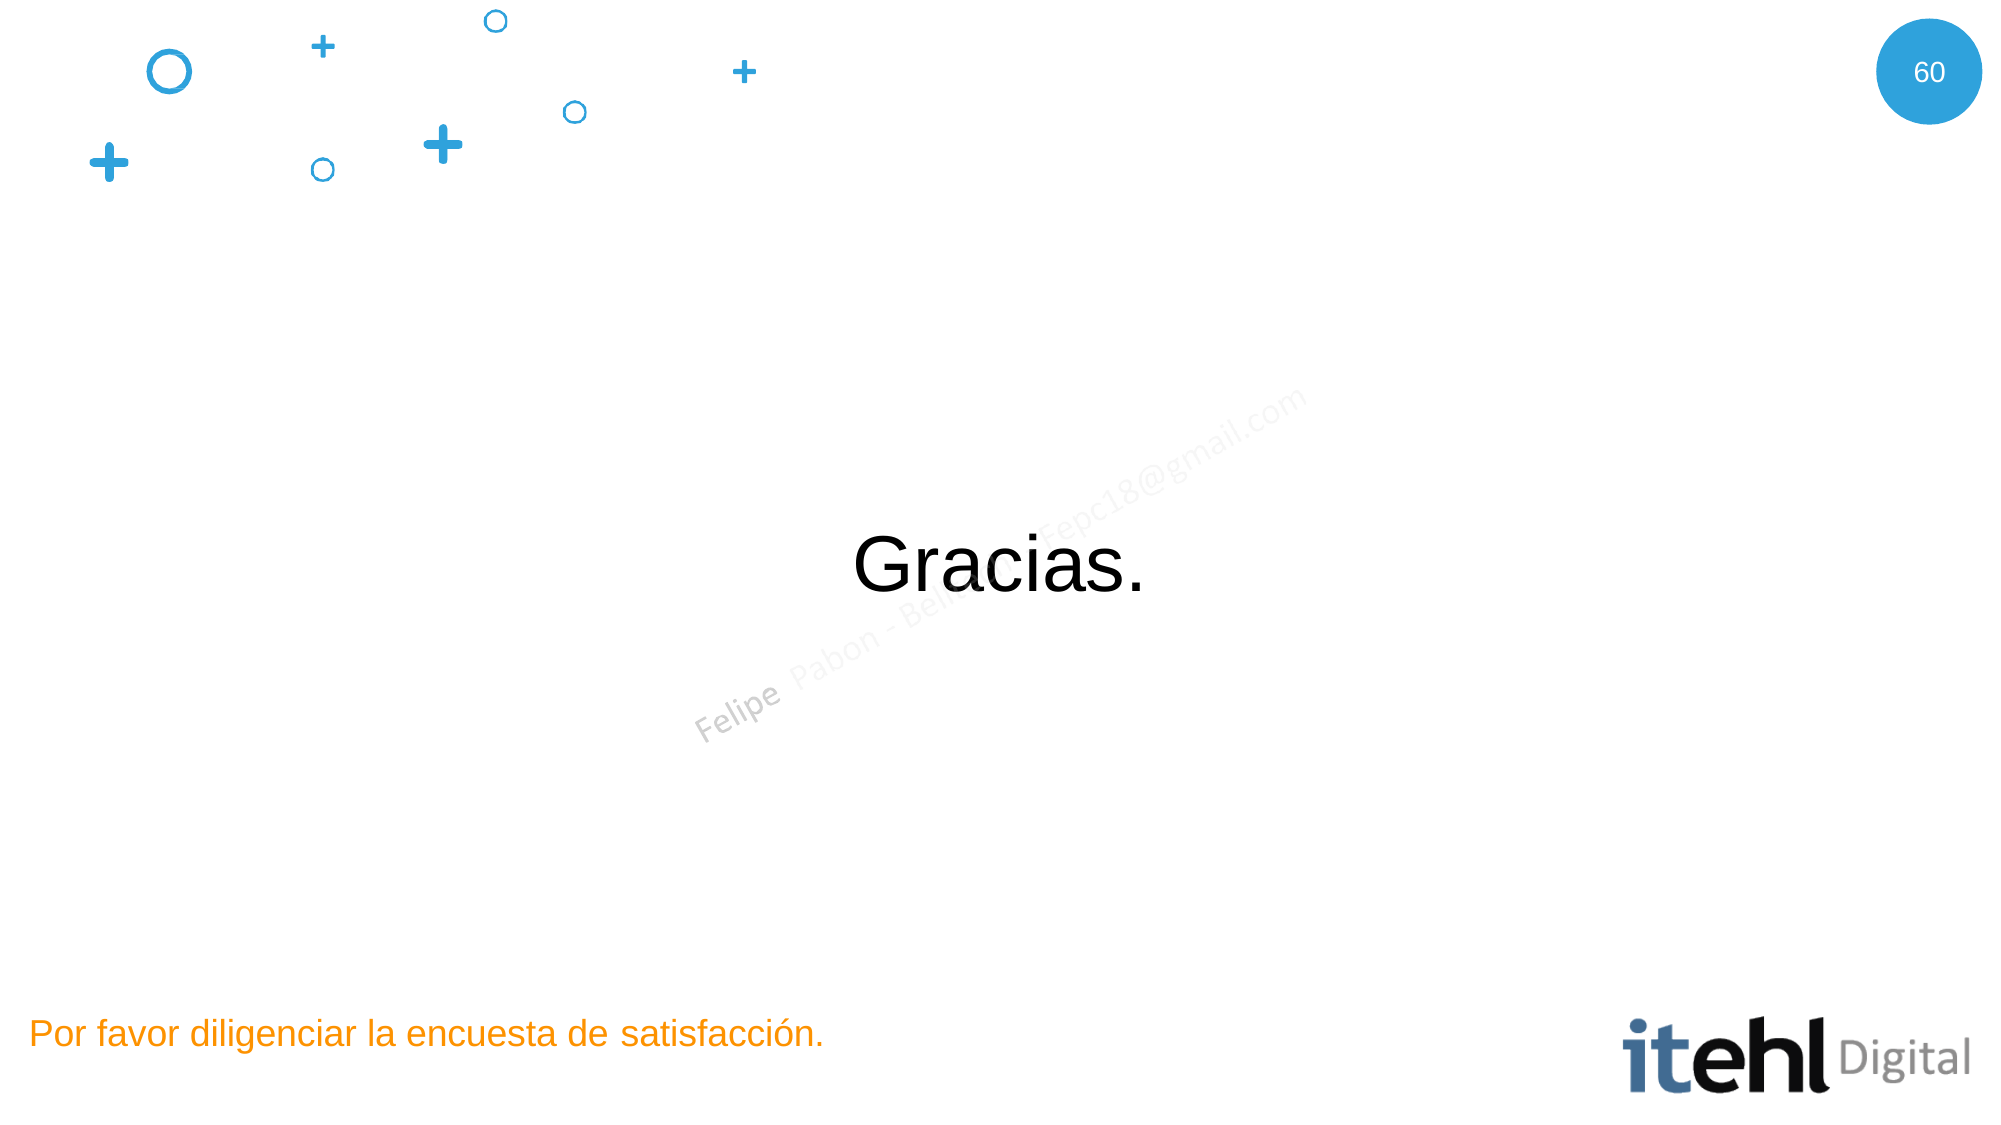

60

# Gracias.

Por favor diligenciar la encuesta de satisfacción.